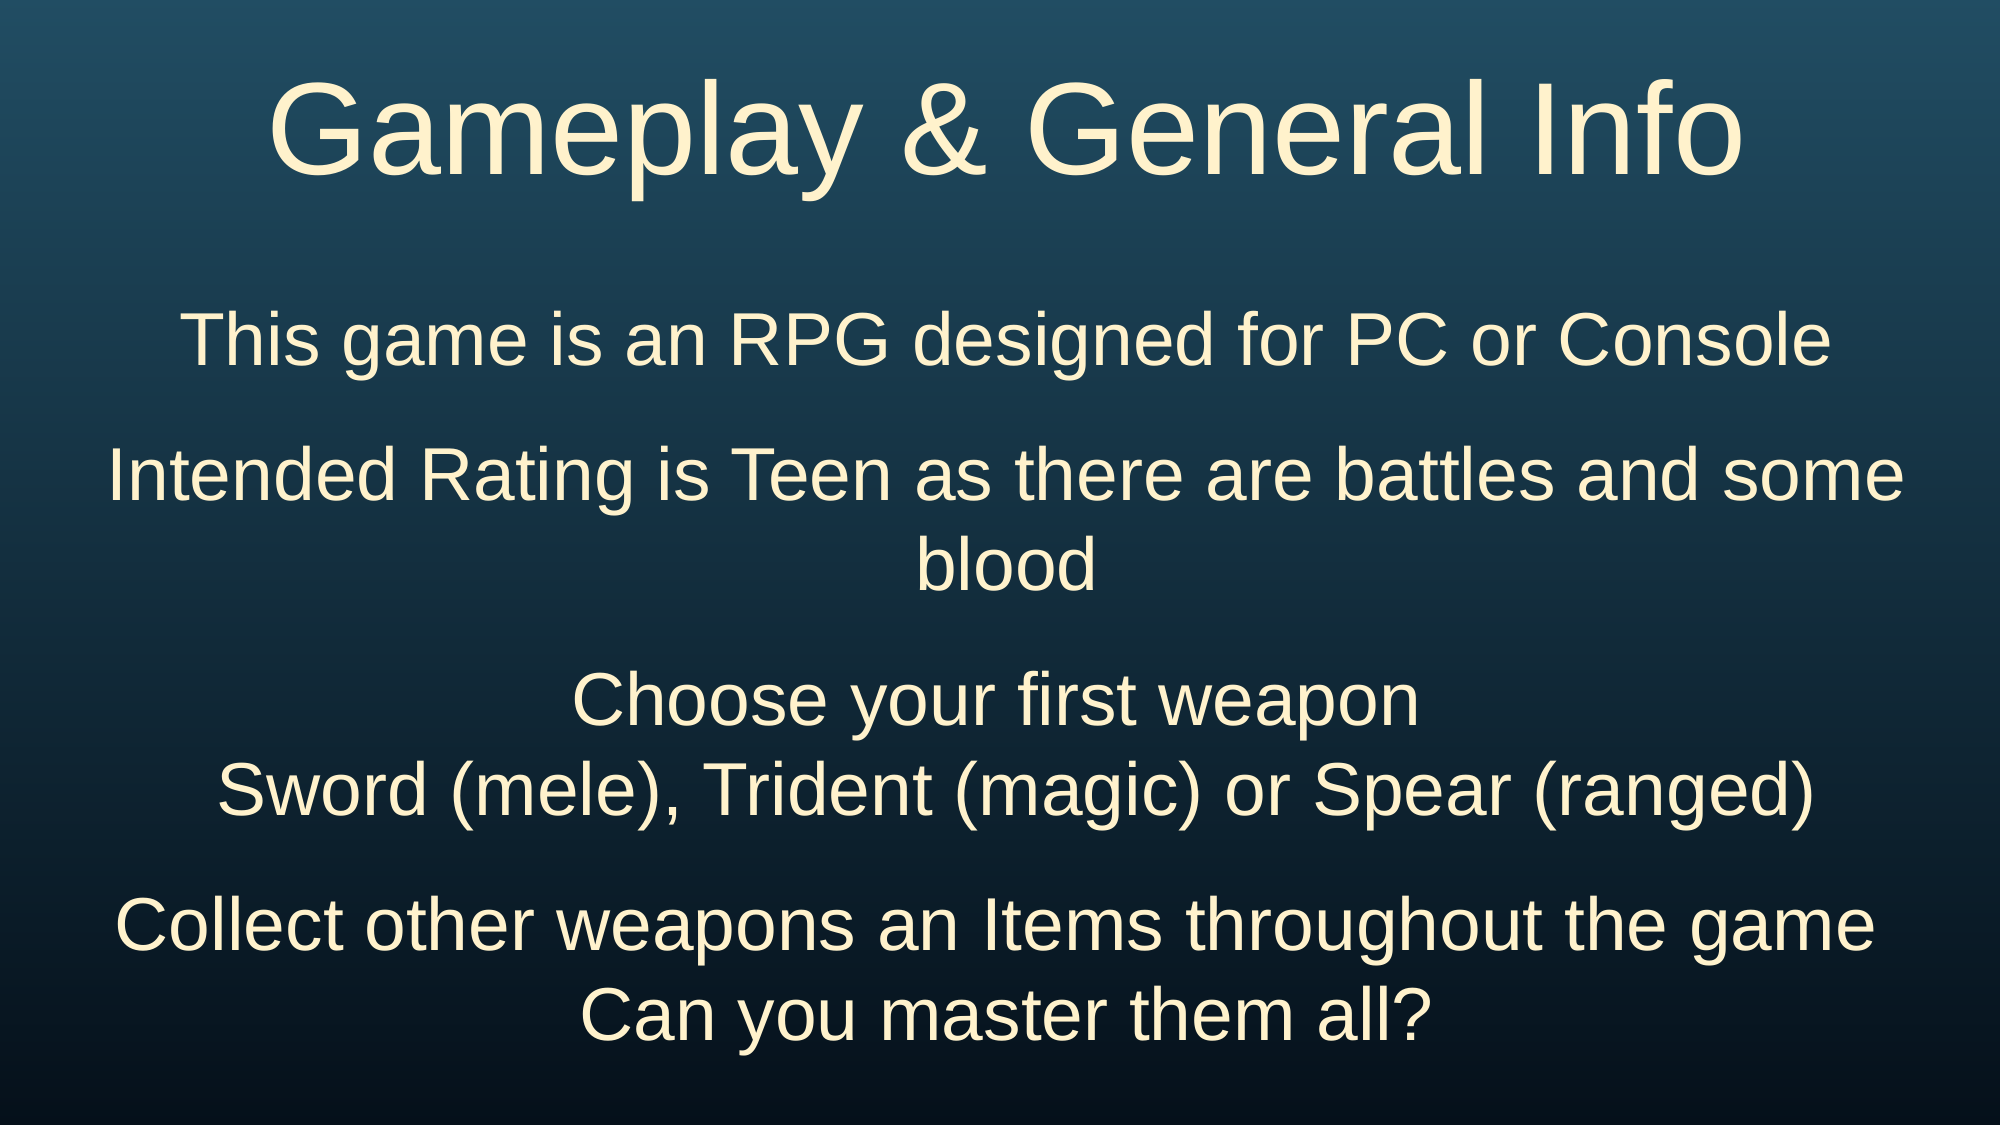

Gameplay & General Info

This game is an RPG designed for PC or Console

Intended Rating is Teen as there are battles and some blood

Choose your first weapon
 Sword (mele), Trident (magic) or Spear (ranged)

Collect other weapons an Items throughout the game
Can you master them all?